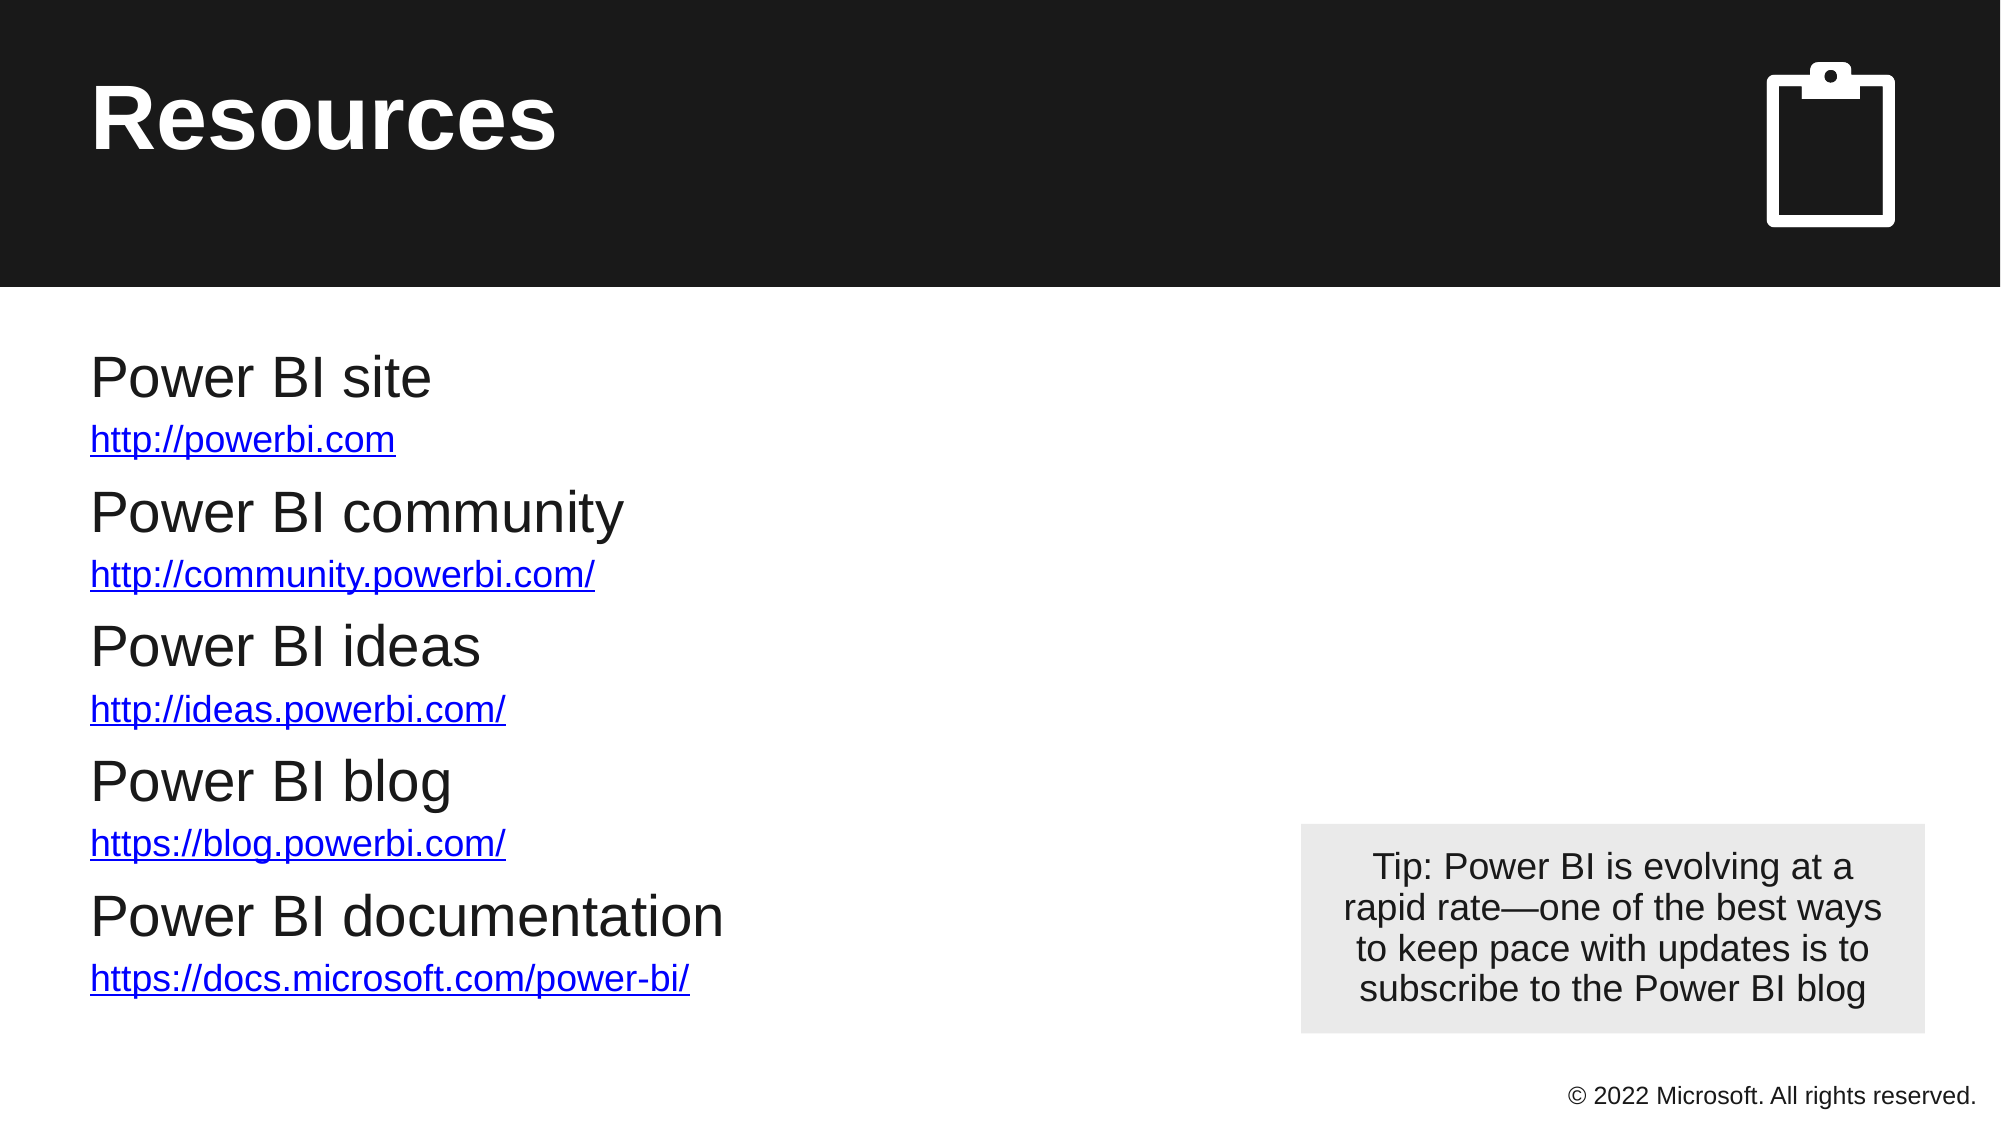

# Resources

Power BI site
http://powerbi.com
Power BI community
http://community.powerbi.com/
Power BI ideas
http://ideas.powerbi.com/
Power BI blog
https://blog.powerbi.com/
Power BI documentation
https://docs.microsoft.com/power-bi/

Tip: Power BI is evolving at a rapid rate—one of the best ways to keep pace with updates is to subscribe to the Power BI blog
© 2022 Microsoft. All rights reserved.